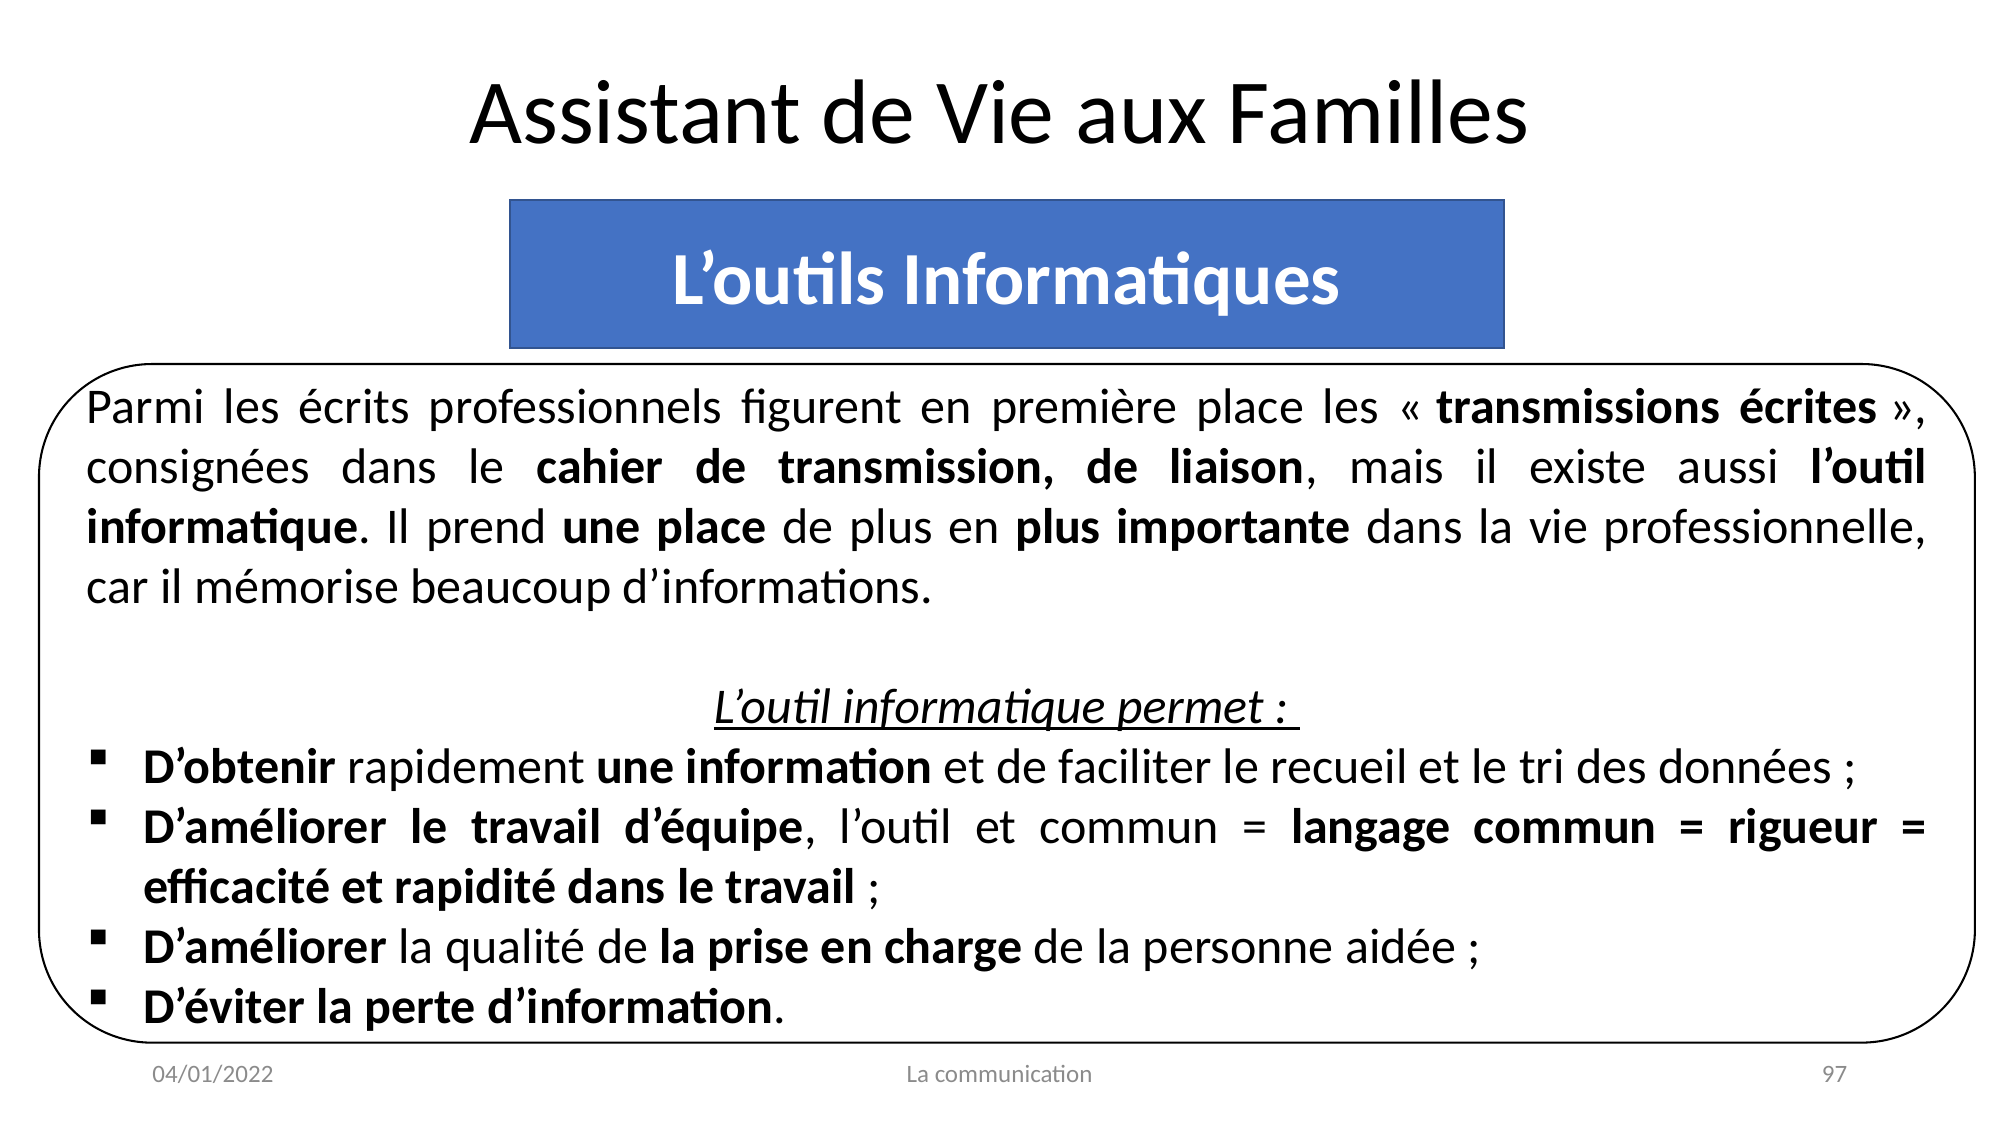

Assistant de Vie aux Familles
L’outils Informatiques
Parmi les écrits professionnels figurent en première place les « transmissions écrites », consignées dans le cahier de transmission, de liaison, mais il existe aussi l’outil informatique. Il prend une place de plus en plus importante dans la vie professionnelle, car il mémorise beaucoup d’informations.

L’outil informatique permet :
D’obtenir rapidement une information et de faciliter le recueil et le tri des données ;
D’améliorer le travail d’équipe, l’outil et commun = langage commun = rigueur = efficacité et rapidité dans le travail ;
D’améliorer la qualité de la prise en charge de la personne aidée ;
D’éviter la perte d’information.
04/01/2022
La communication
97